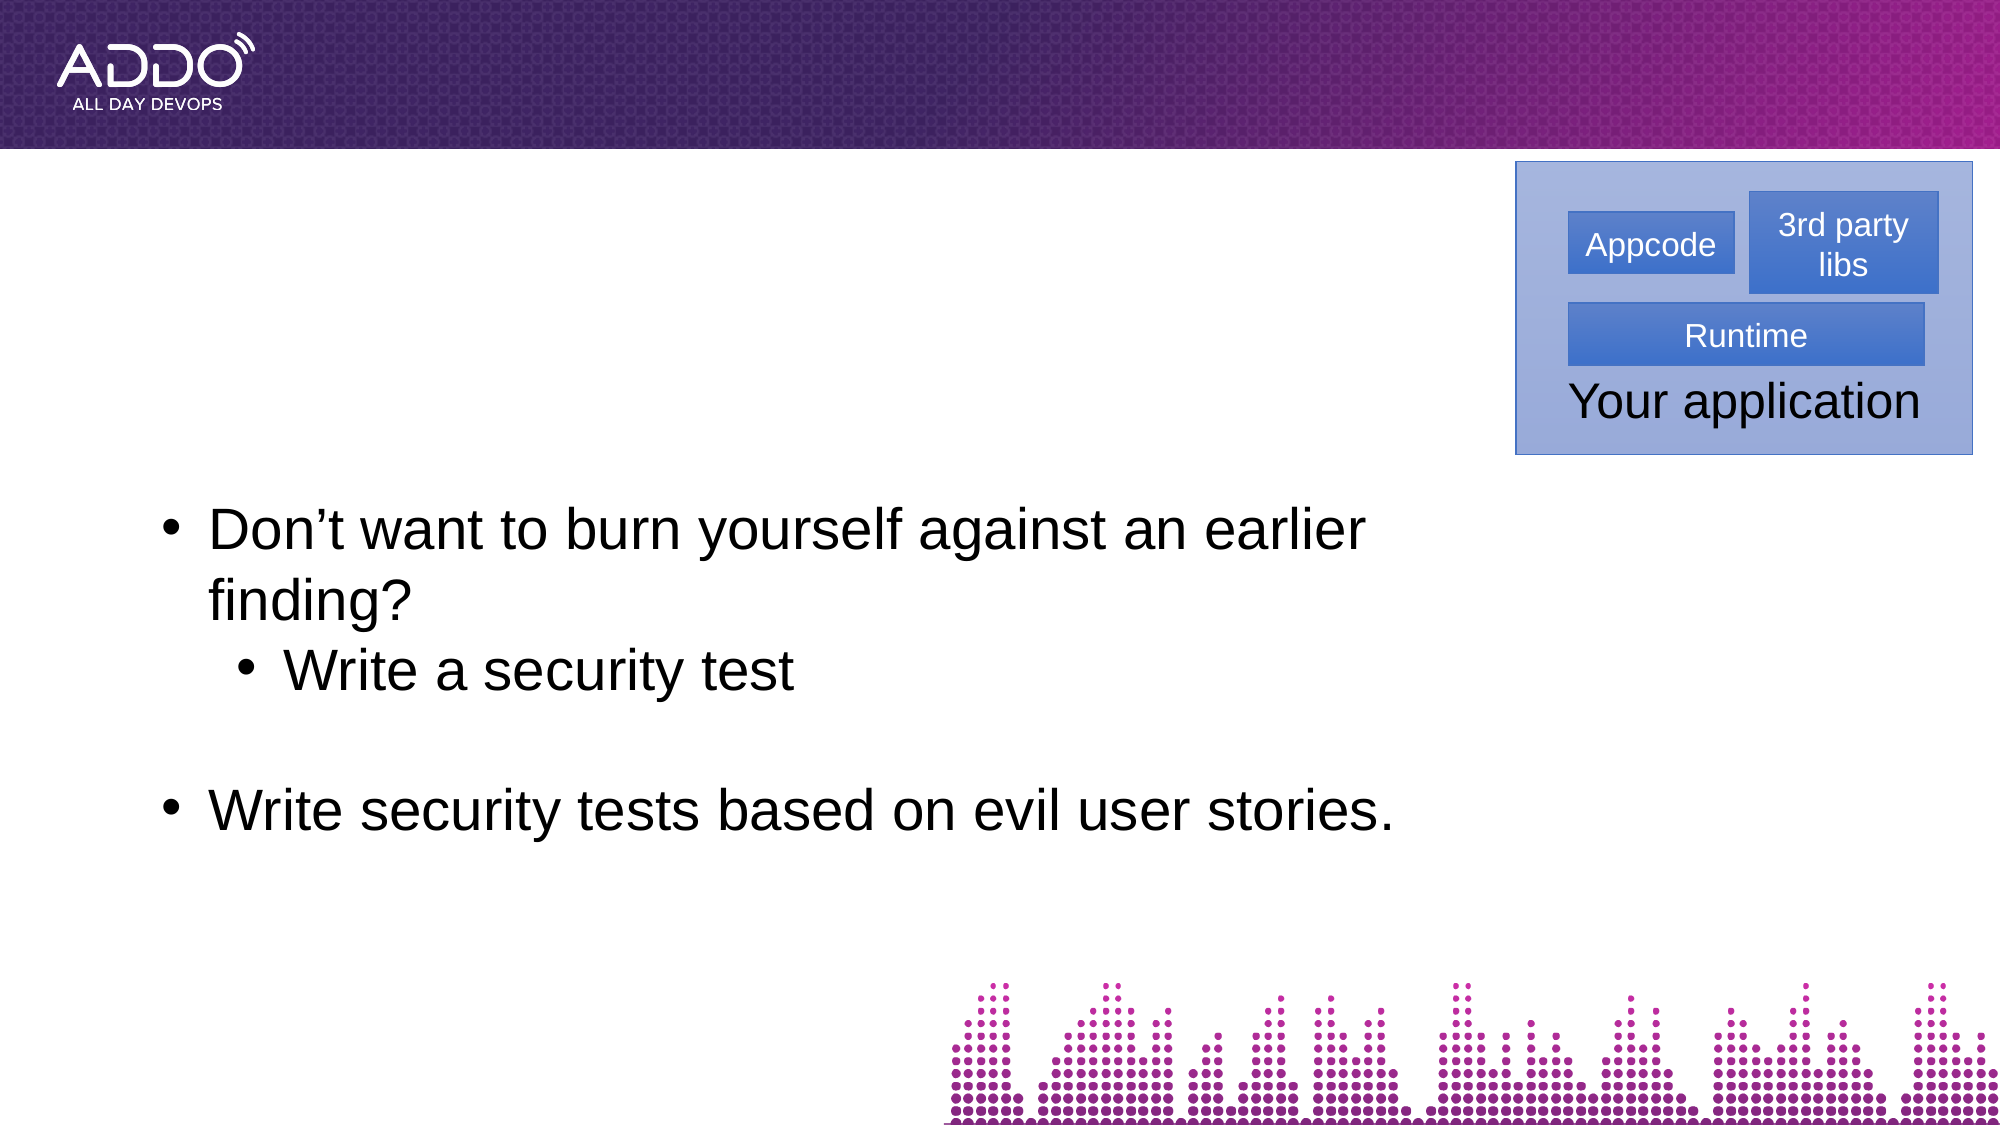

Your application
3rd party libs
Appcode
Runtime
Don’t want to burn yourself against an earlier finding?
Write a security test

Write security tests based on evil user stories.